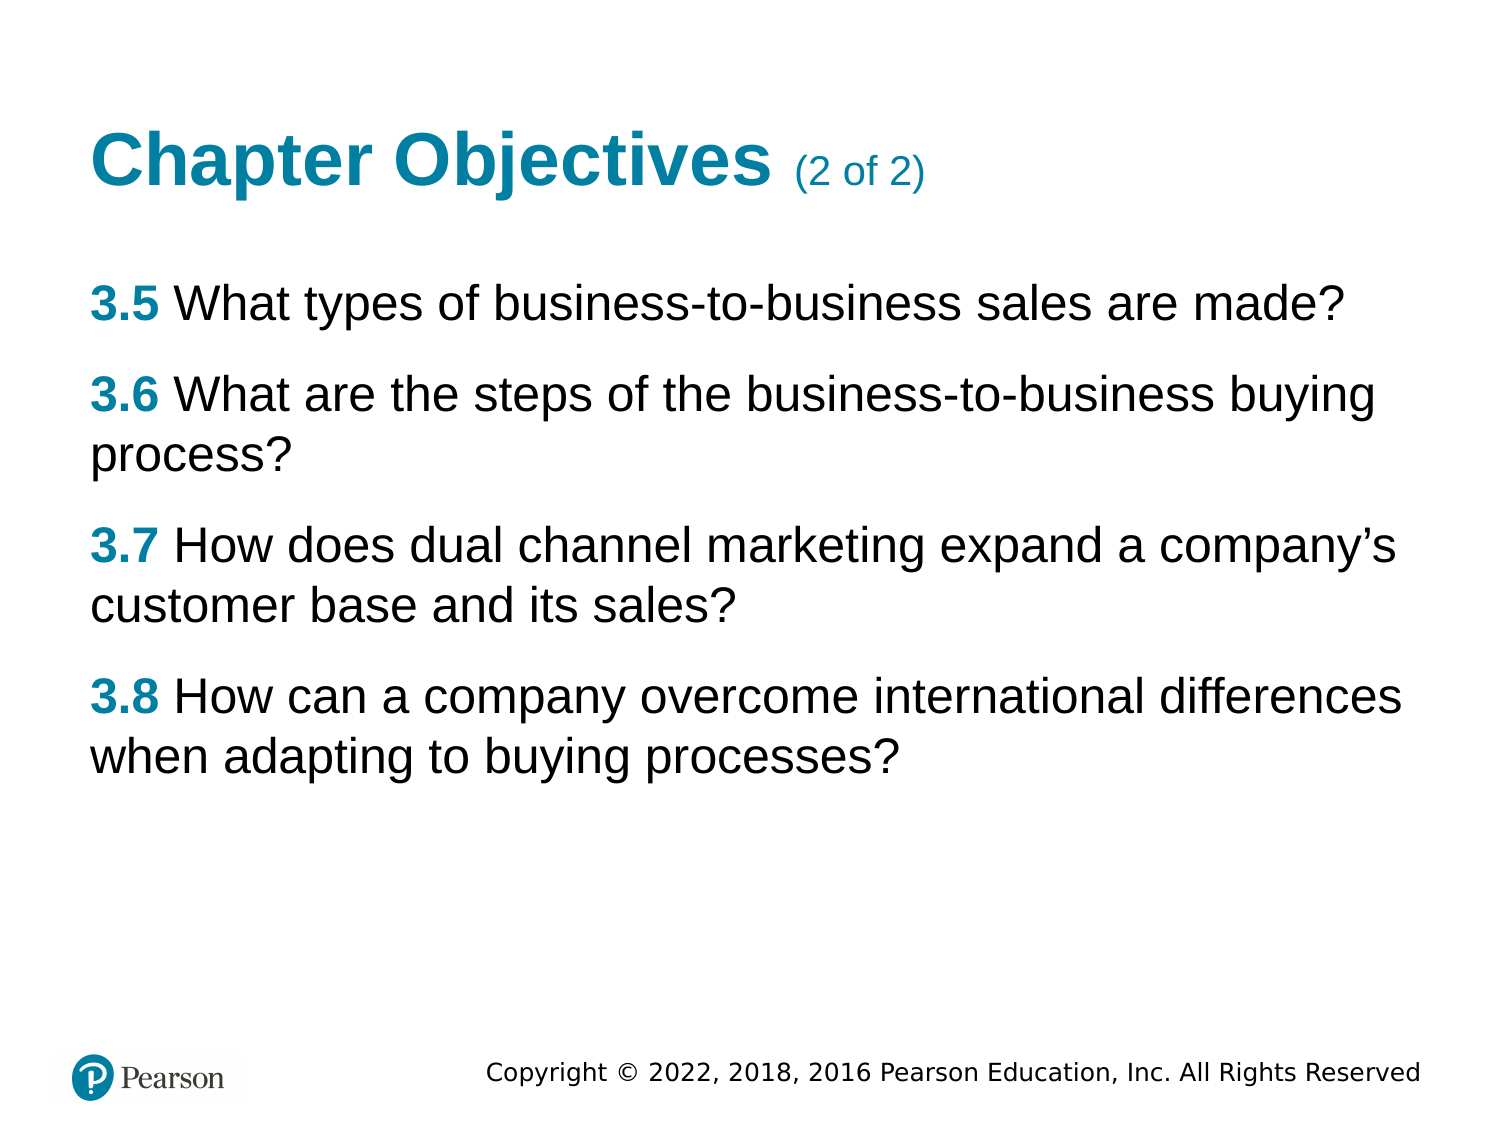

# Chapter Objectives (2 of 2)
3.5 What types of business-to-business sales are made?
3.6 What are the steps of the business-to-business buying process?
3.7 How does dual channel marketing expand a company’s customer base and its sales?
3.8 How can a company overcome international differences when adapting to buying processes?